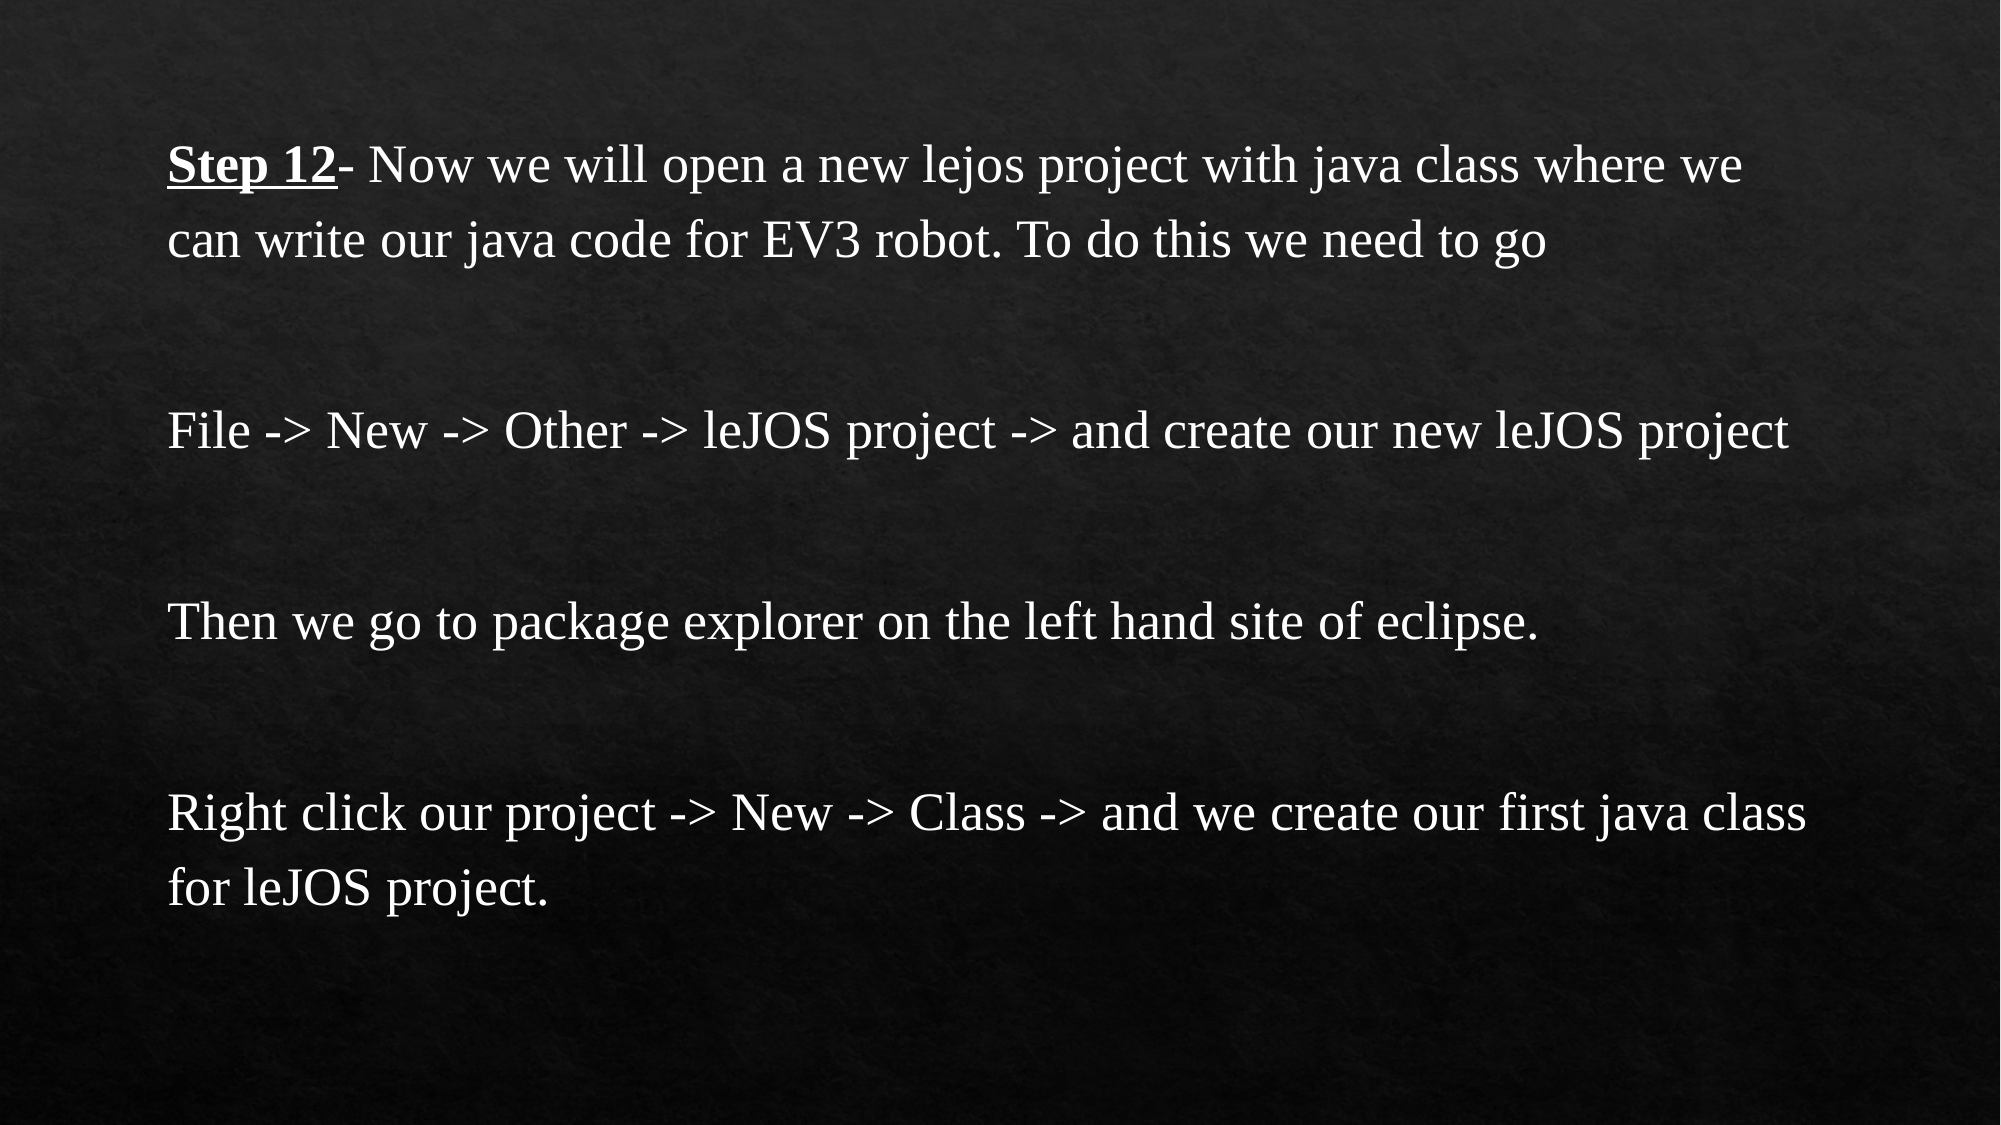

Step 12- Now we will open a new lejos project with java class where we can write our java code for EV3 robot. To do this we need to go

File -> New -> Other -> leJOS project -> and create our new leJOS project

Then we go to package explorer on the left hand site of eclipse.

Right click our project -> New -> Class -> and we create our first java class for leJOS project.